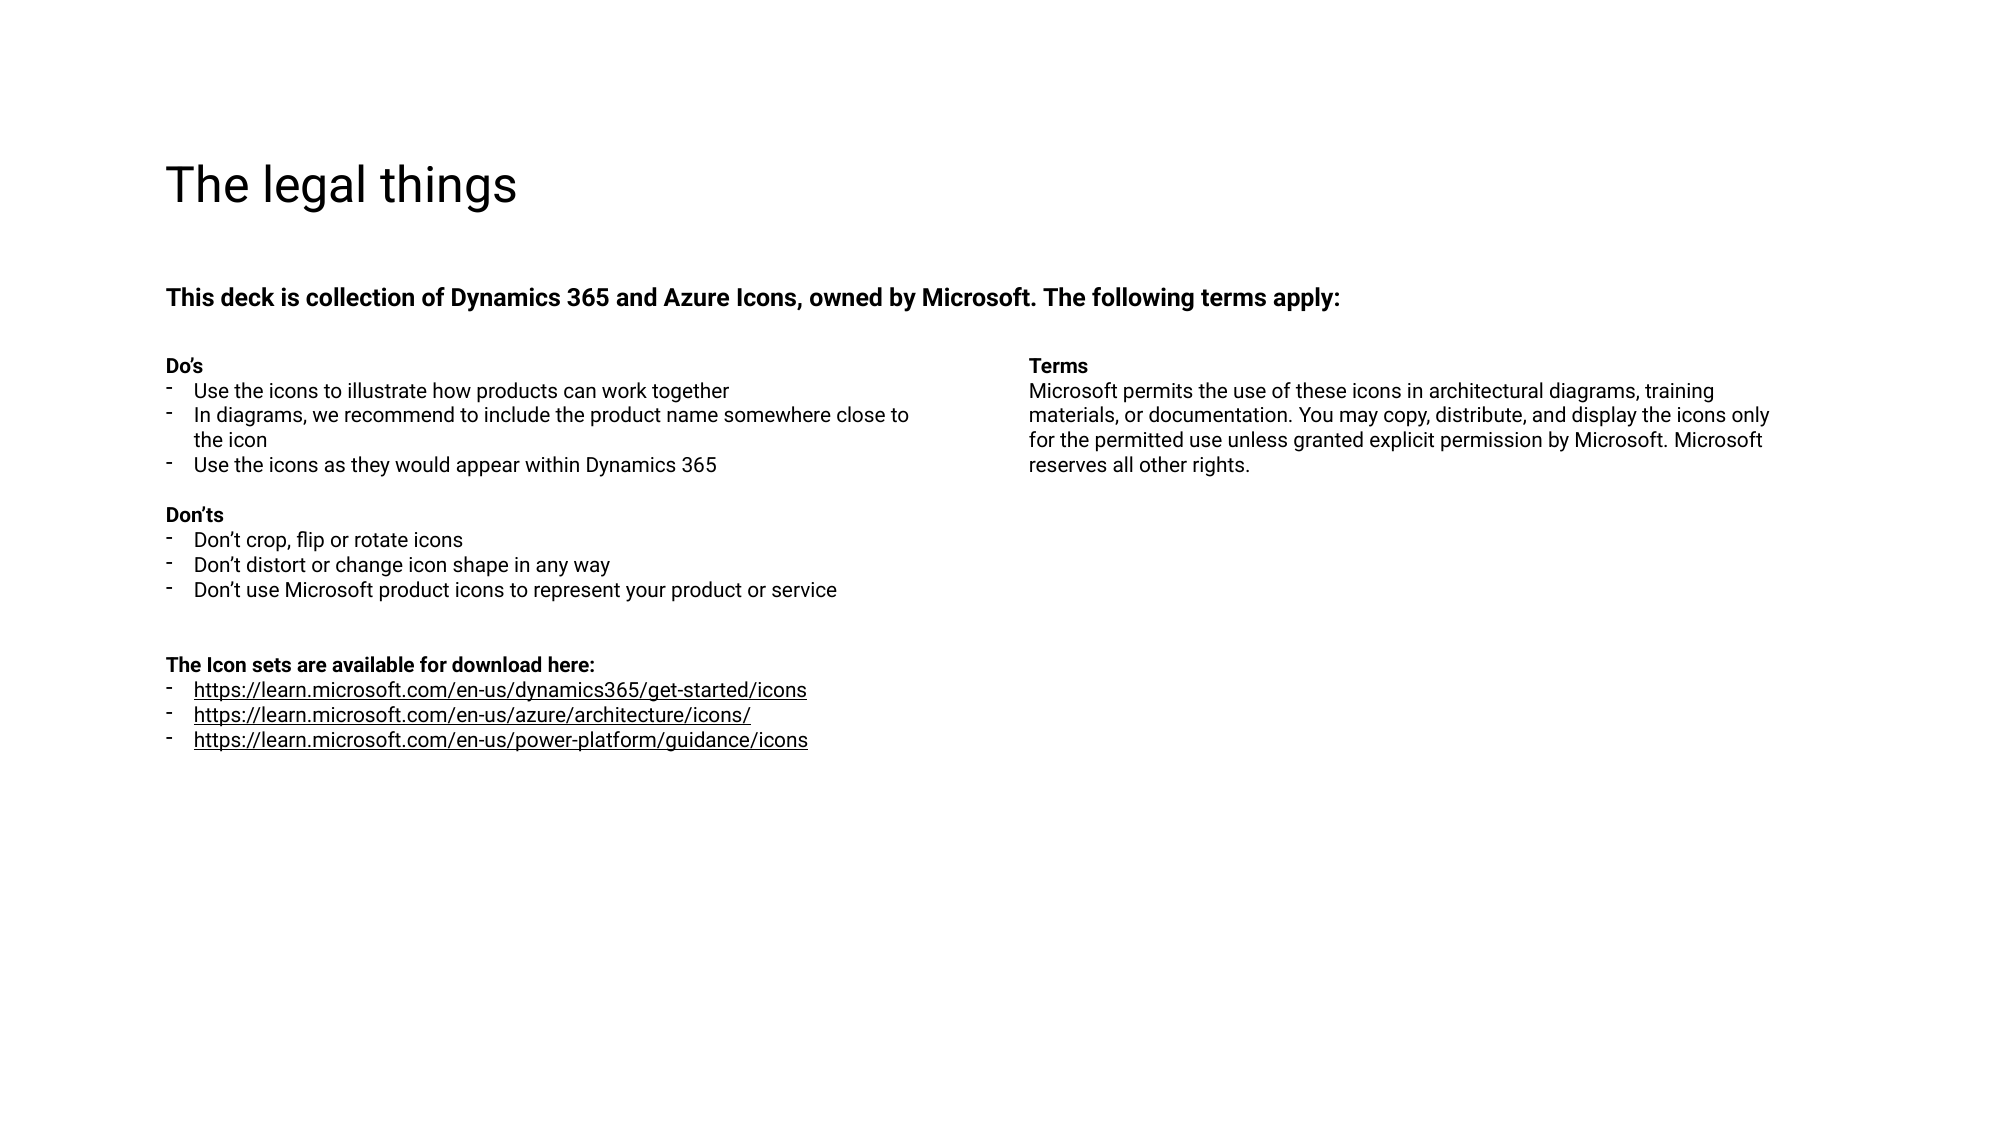

The legal things
This deck is collection of Dynamics 365 and Azure Icons, owned by Microsoft. The following terms apply:
Do’s
Use the icons to illustrate how products can work together
In diagrams, we recommend to include the product name somewhere close to the icon
Use the icons as they would appear within Dynamics 365

Don’ts
Don’t crop, flip or rotate icons
Don’t distort or change icon shape in any way
Don’t use Microsoft product icons to represent your product or service

The Icon sets are available for download here:
https://learn.microsoft.com/en-us/dynamics365/get-started/icons
https://learn.microsoft.com/en-us/azure/architecture/icons/
https://learn.microsoft.com/en-us/power-platform/guidance/icons

Terms
Microsoft permits the use of these icons in architectural diagrams, training materials, or documentation. You may copy, distribute, and display the icons only for the permitted use unless granted explicit permission by Microsoft. Microsoft reserves all other rights.